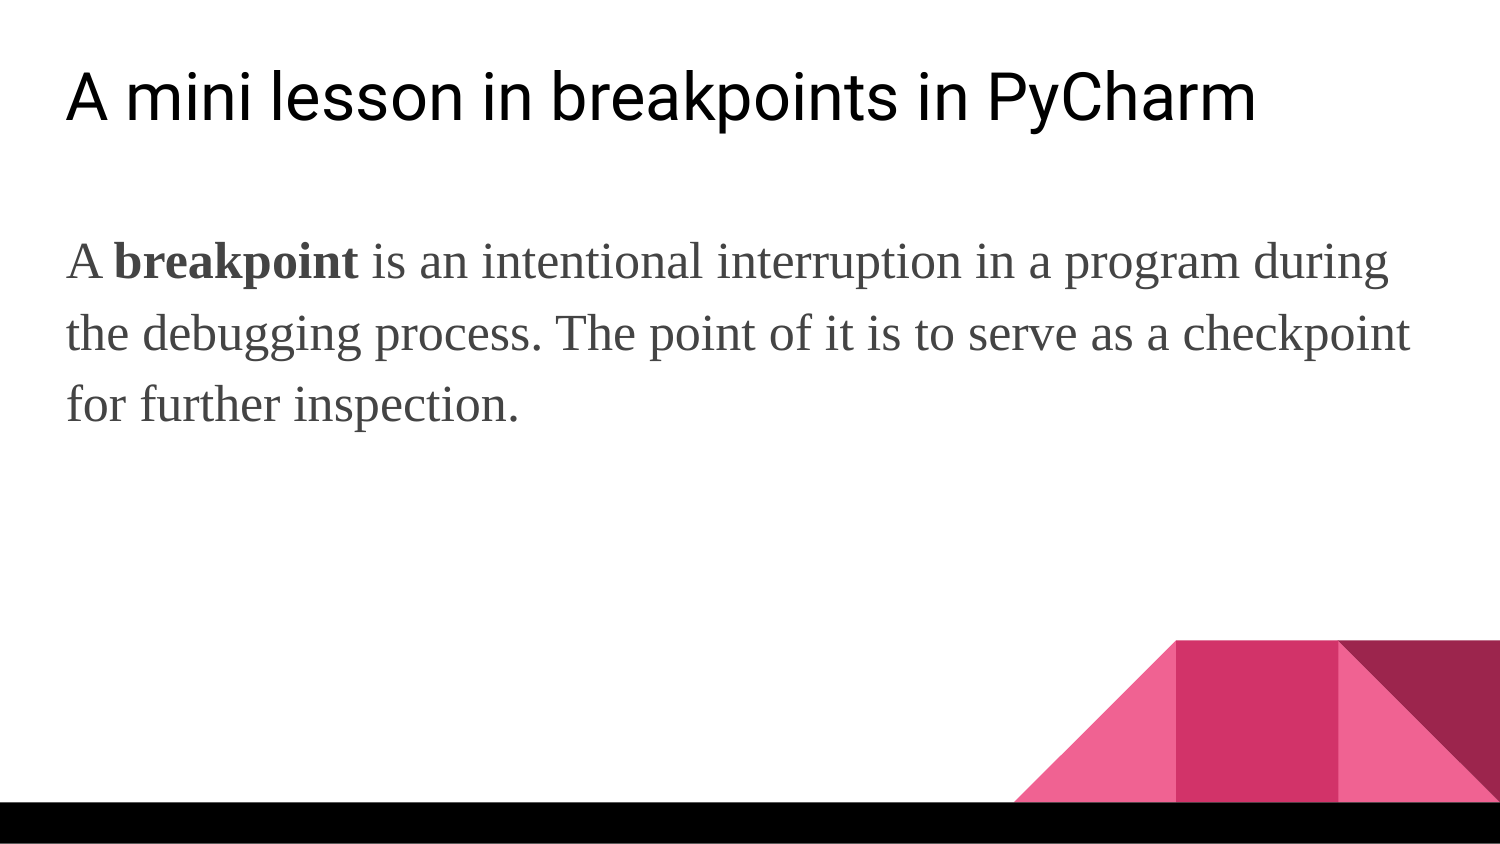

A mini lesson in breakpoints in PyCharm
A breakpoint is an intentional interruption in a program during the debugging process. The point of it is to serve as a checkpoint for further inspection.